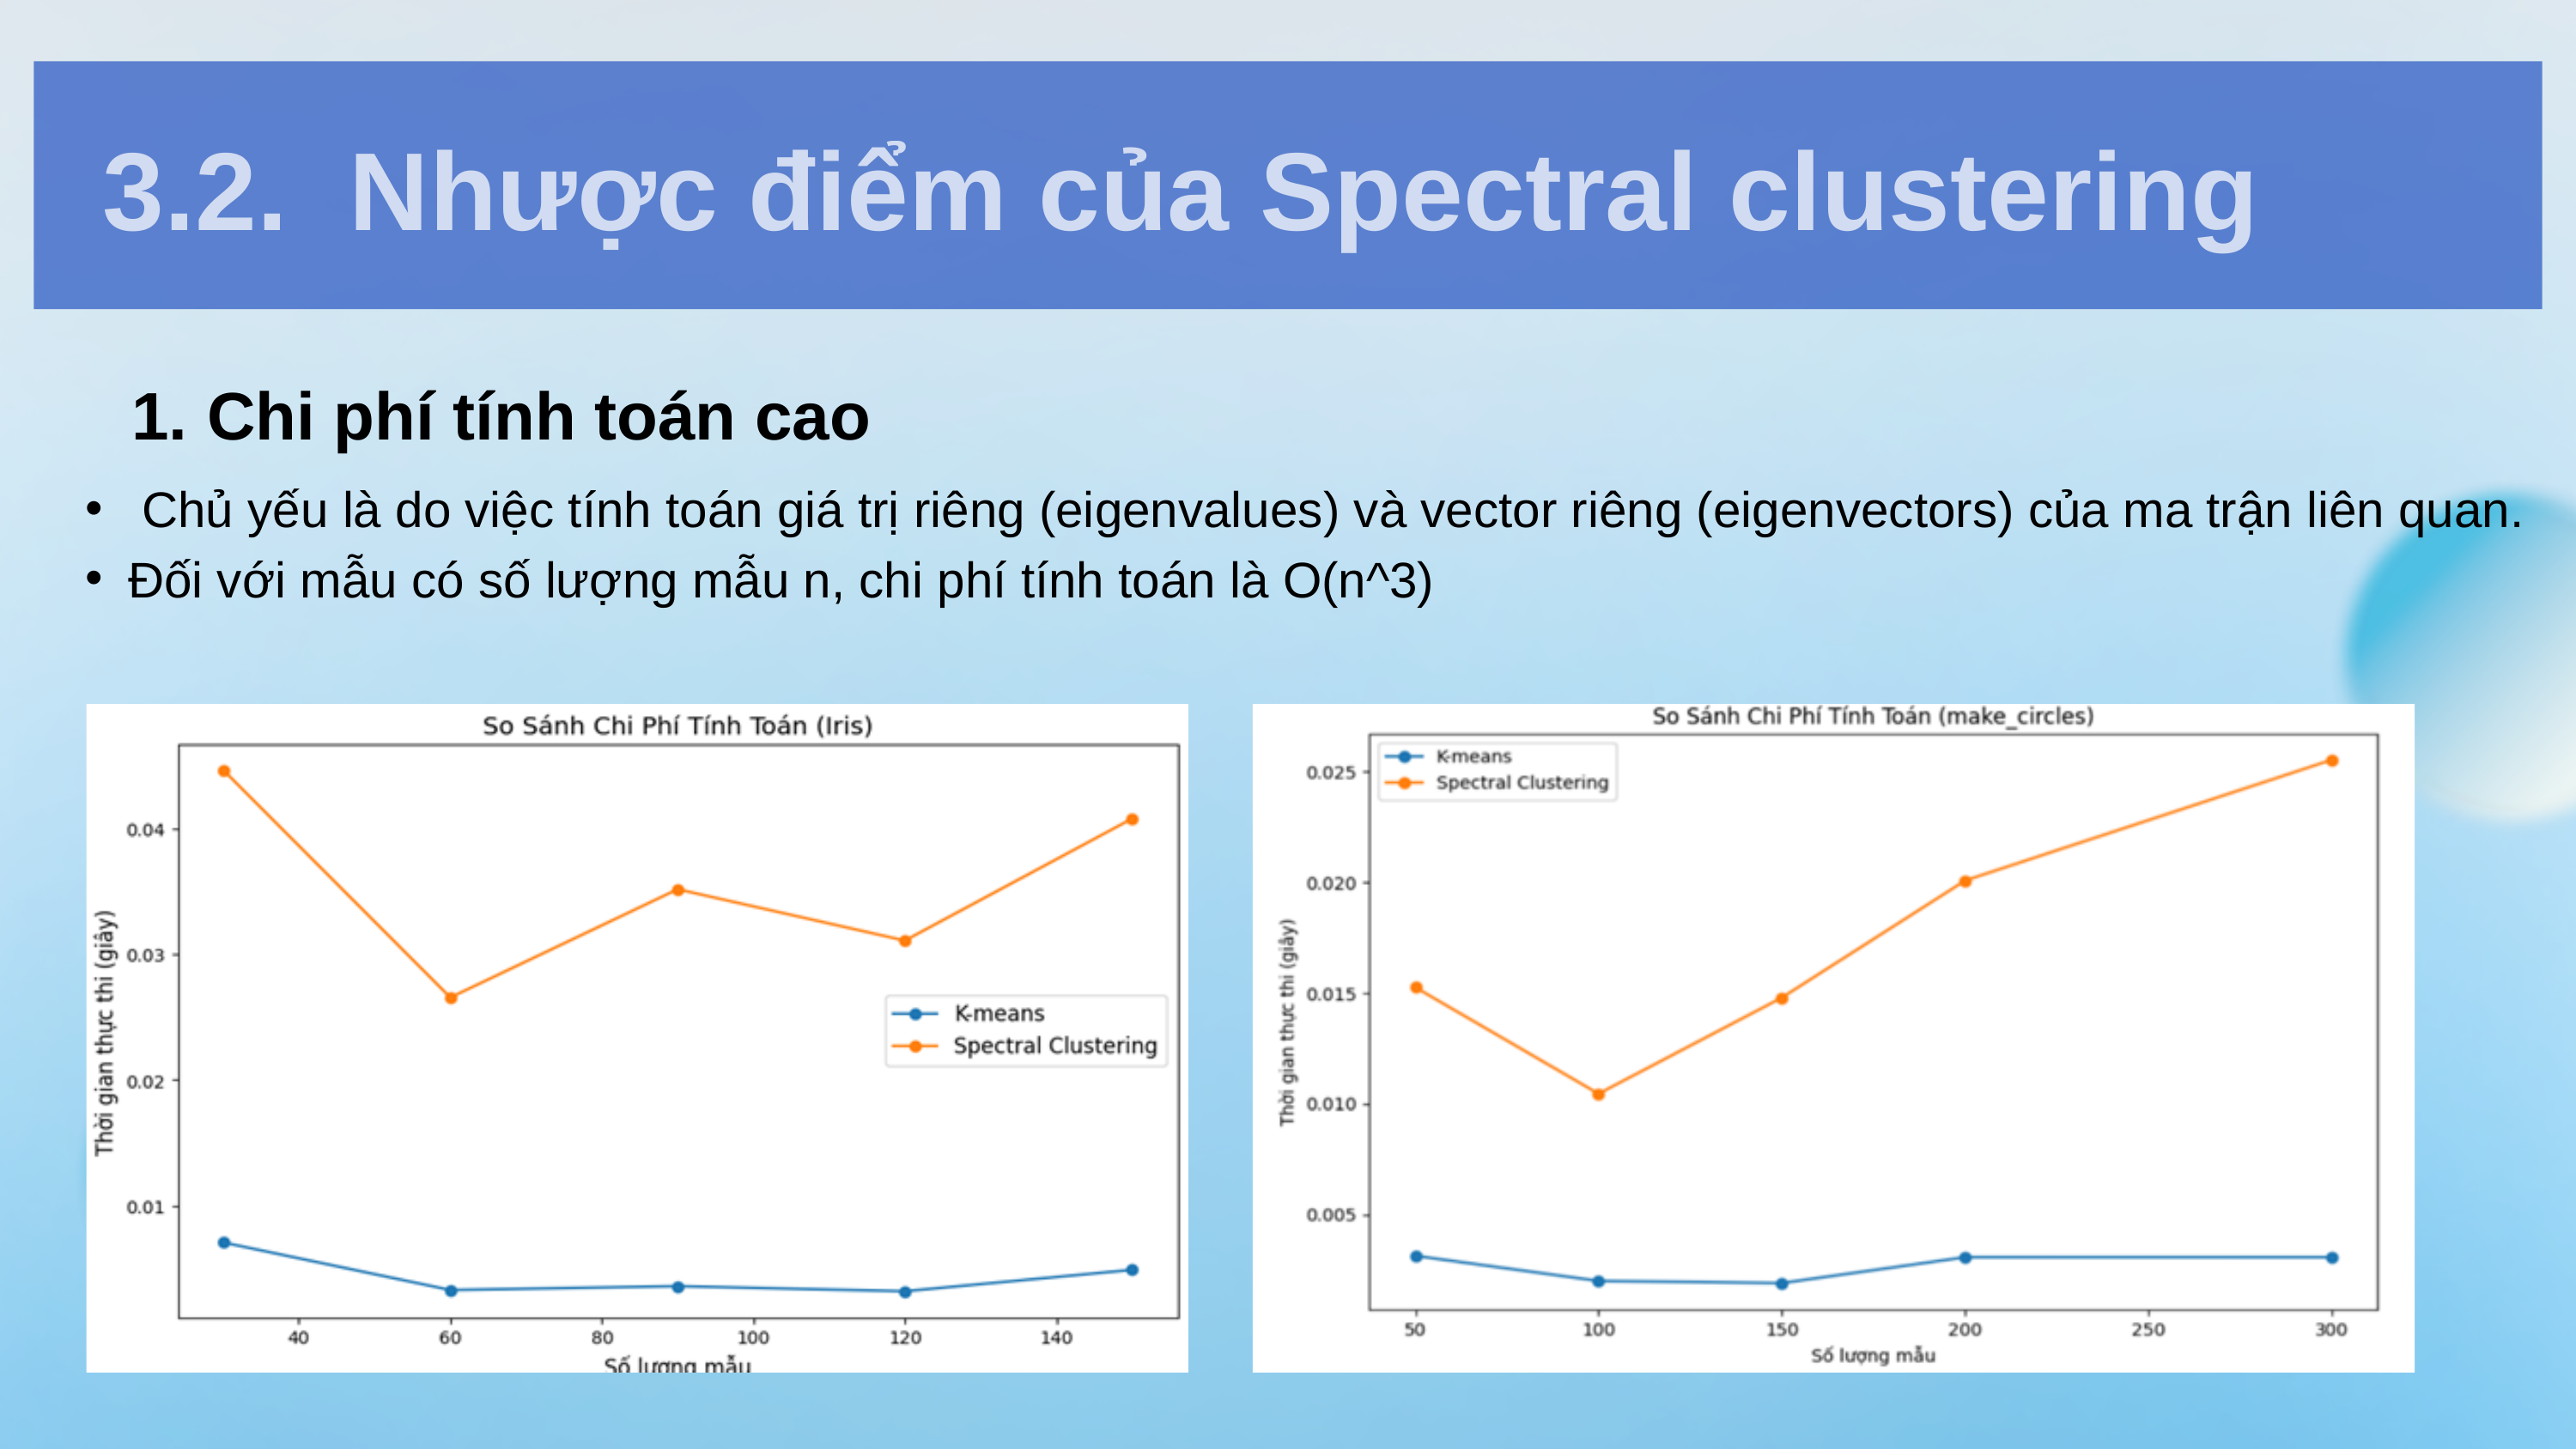

3.2.  Nhược điểm của Spectral clustering
 Chi phí tính toán cao
 Chủ yếu là do việc tính toán giá trị riêng (eigenvalues) và vector riêng (eigenvectors) của ma trận liên quan.
Đối với mẫu có số lượng mẫu n, chi phí tính toán là O(n^3)